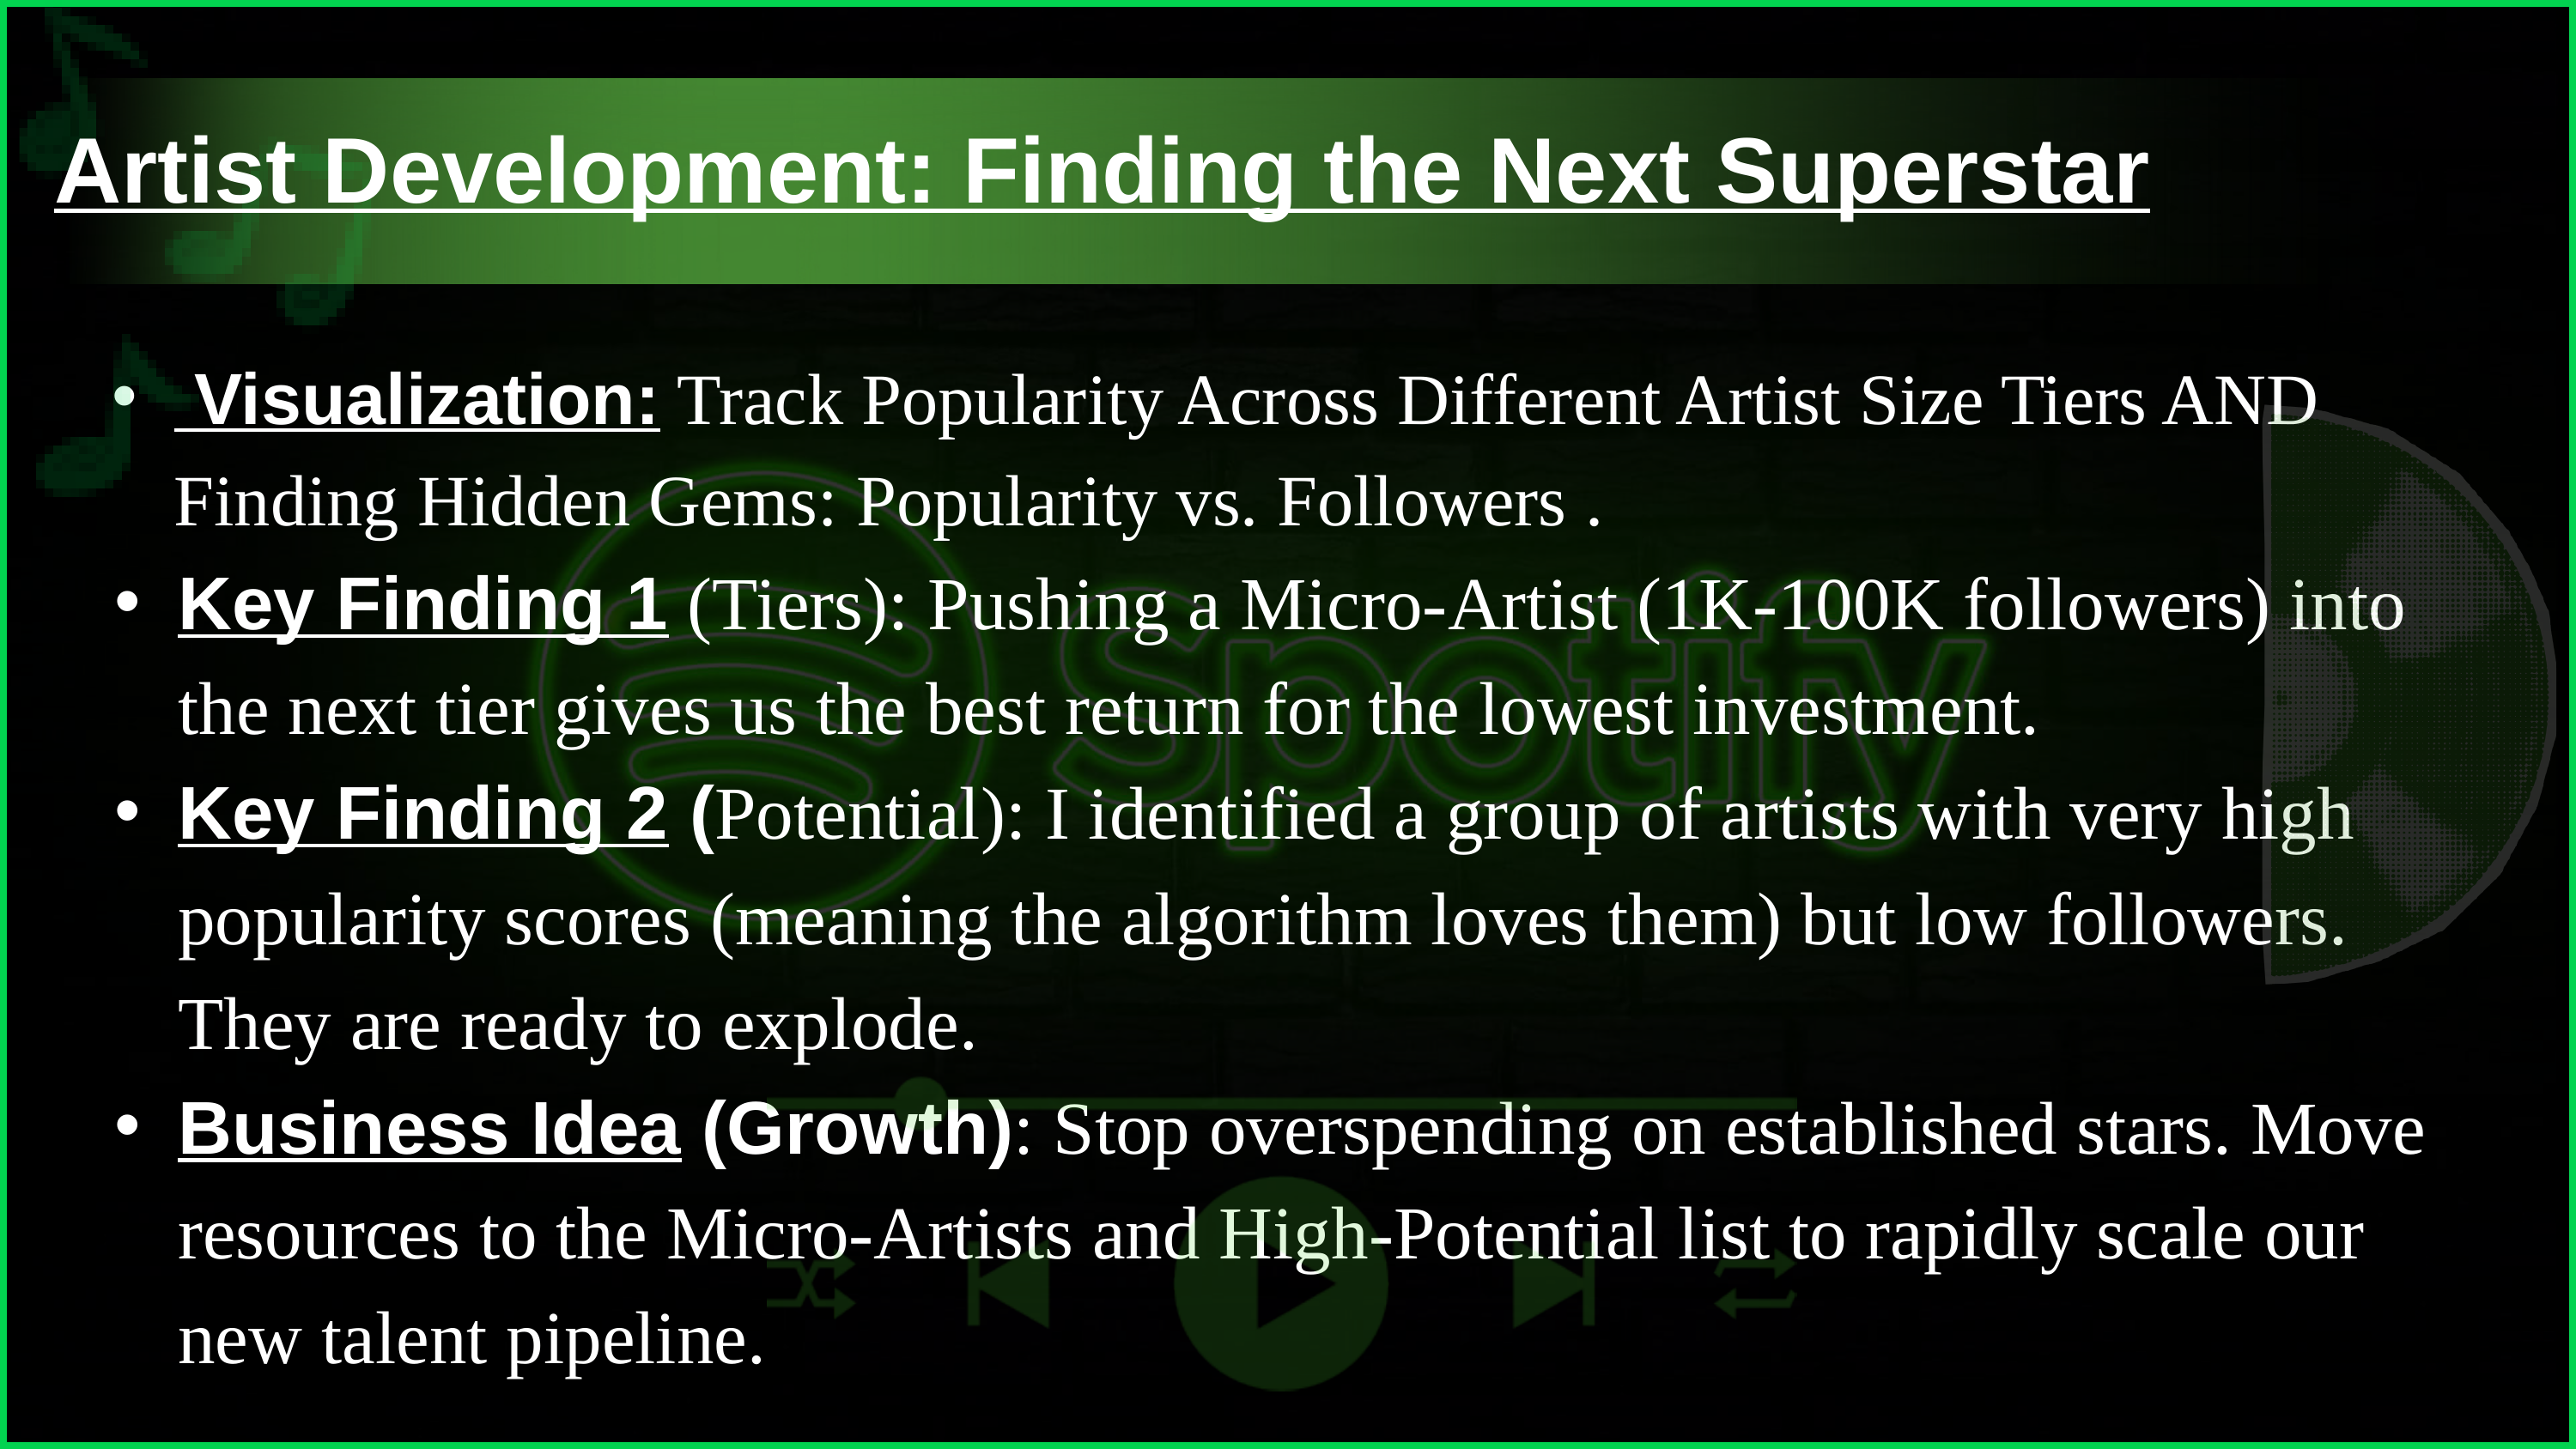

Artist Development: Finding the Next Superstar

 Visualization: Track Popularity Across Different Artist Size Tiers AND  Finding Hidden Gems: Popularity vs. Followers .
Key Finding 1 (Tiers): Pushing a Micro-Artist (1K-100K followers) into the next tier gives us the best return for the lowest investment.
Key Finding 2 (Potential): I identified a group of artists with very high popularity scores (meaning the algorithm loves them) but low followers. They are ready to explode.
Business Idea (Growth): Stop overspending on established stars. Move resources to the Micro-Artists and High-Potential list to rapidly scale our new talent pipeline.